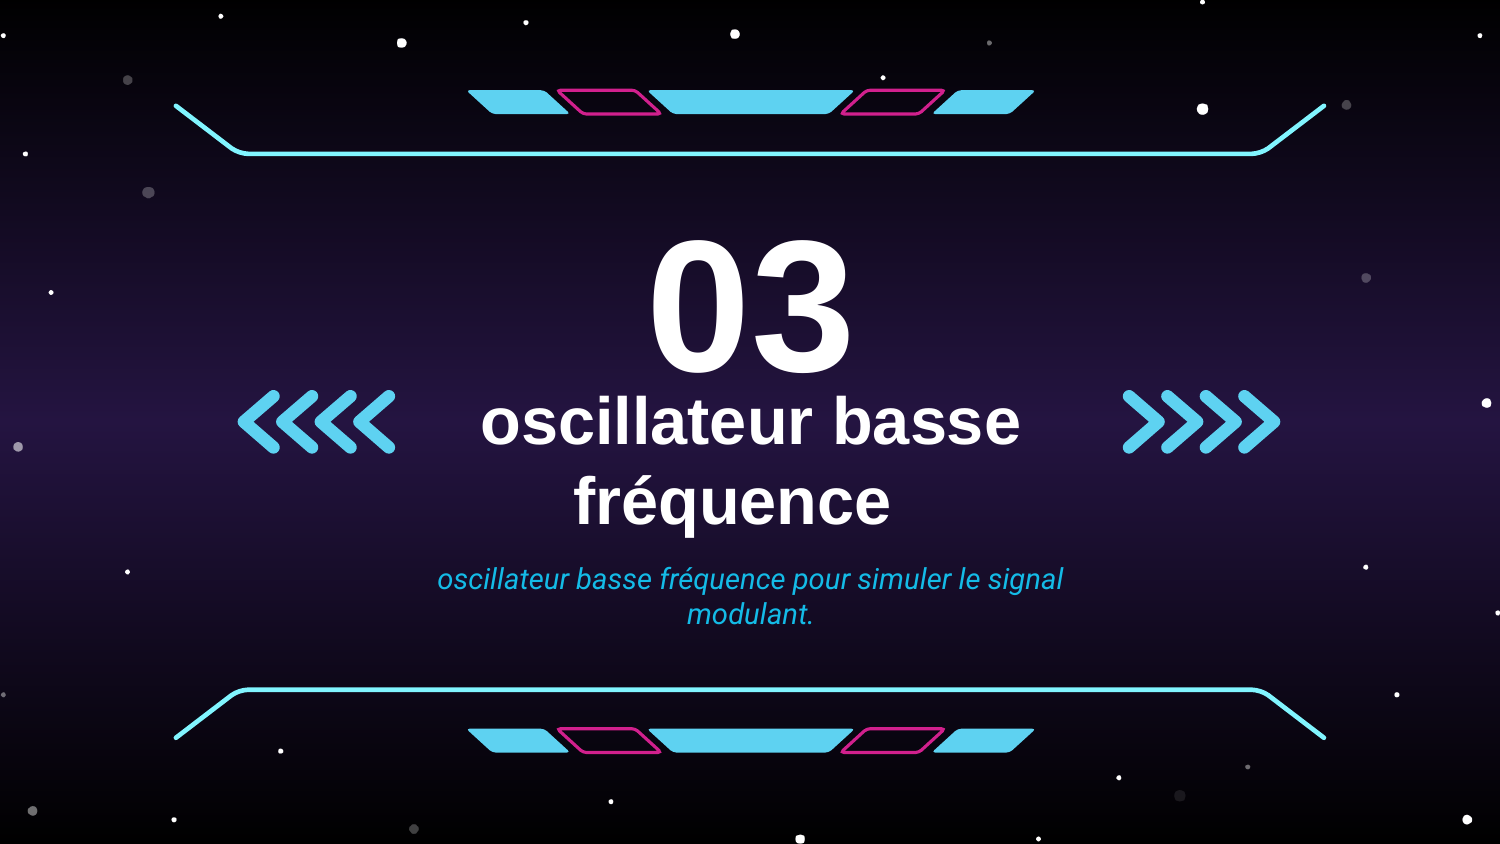

03
# oscillateur basse fréquence

oscillateur basse fréquence pour simuler le signal modulant.